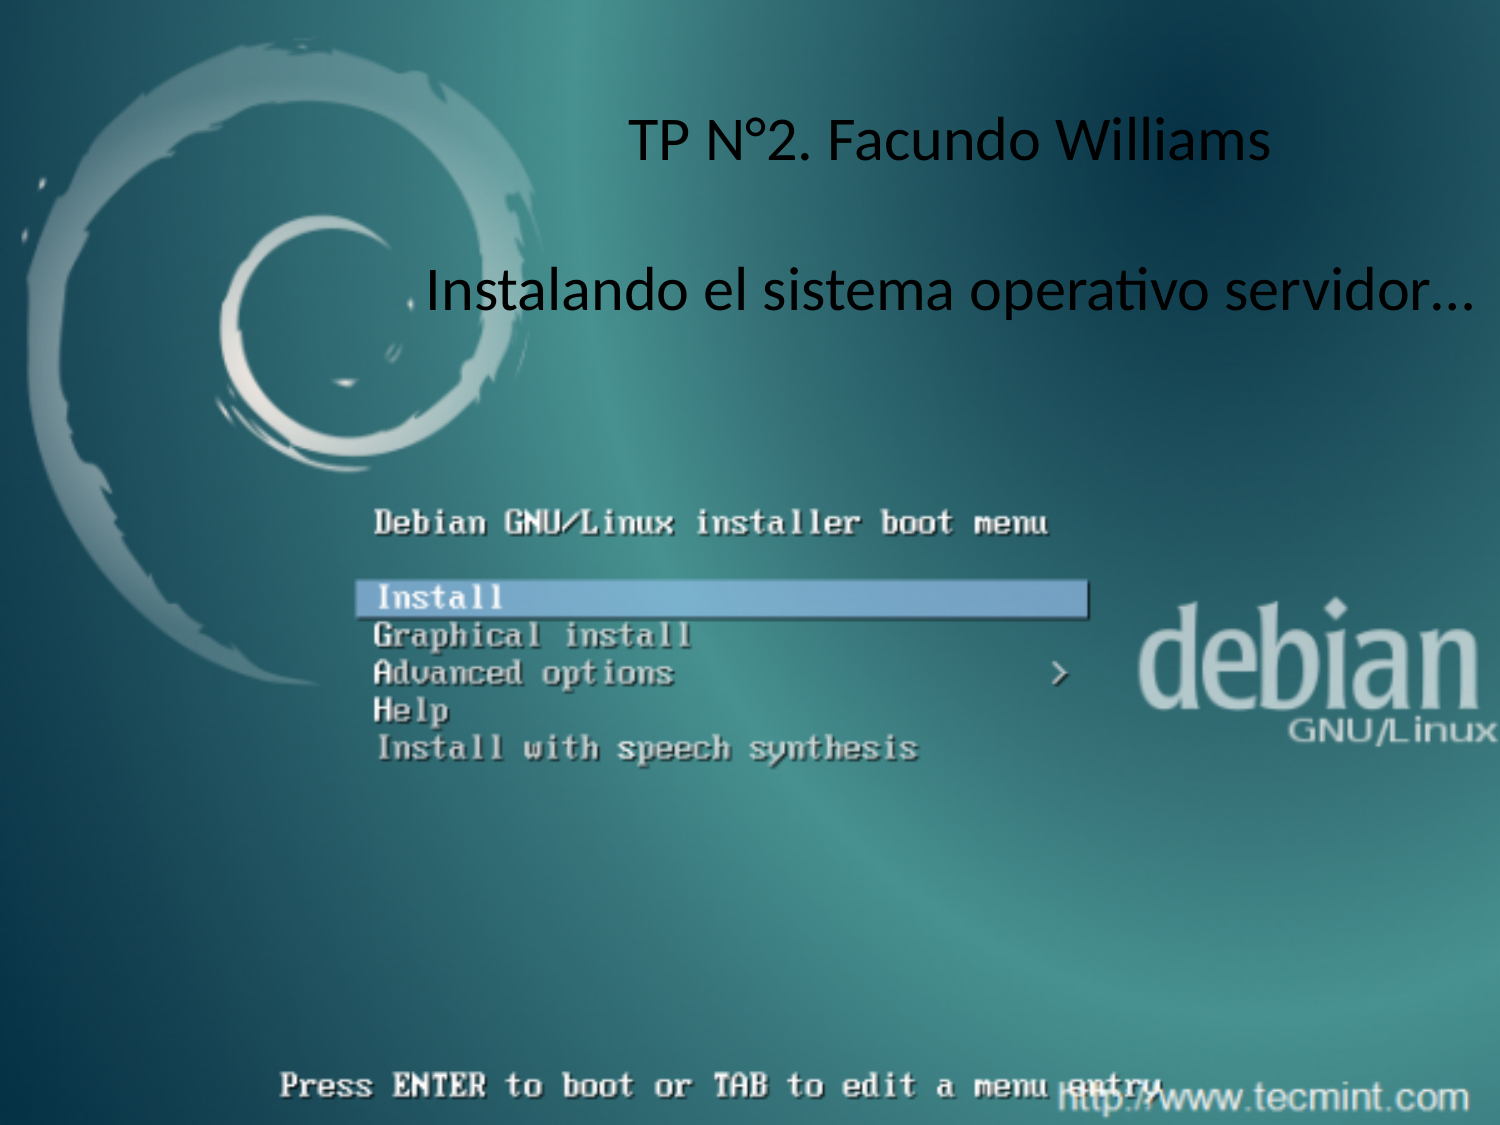

# TP N°2. Facundo Williams Instalando el sistema operativo servidor…